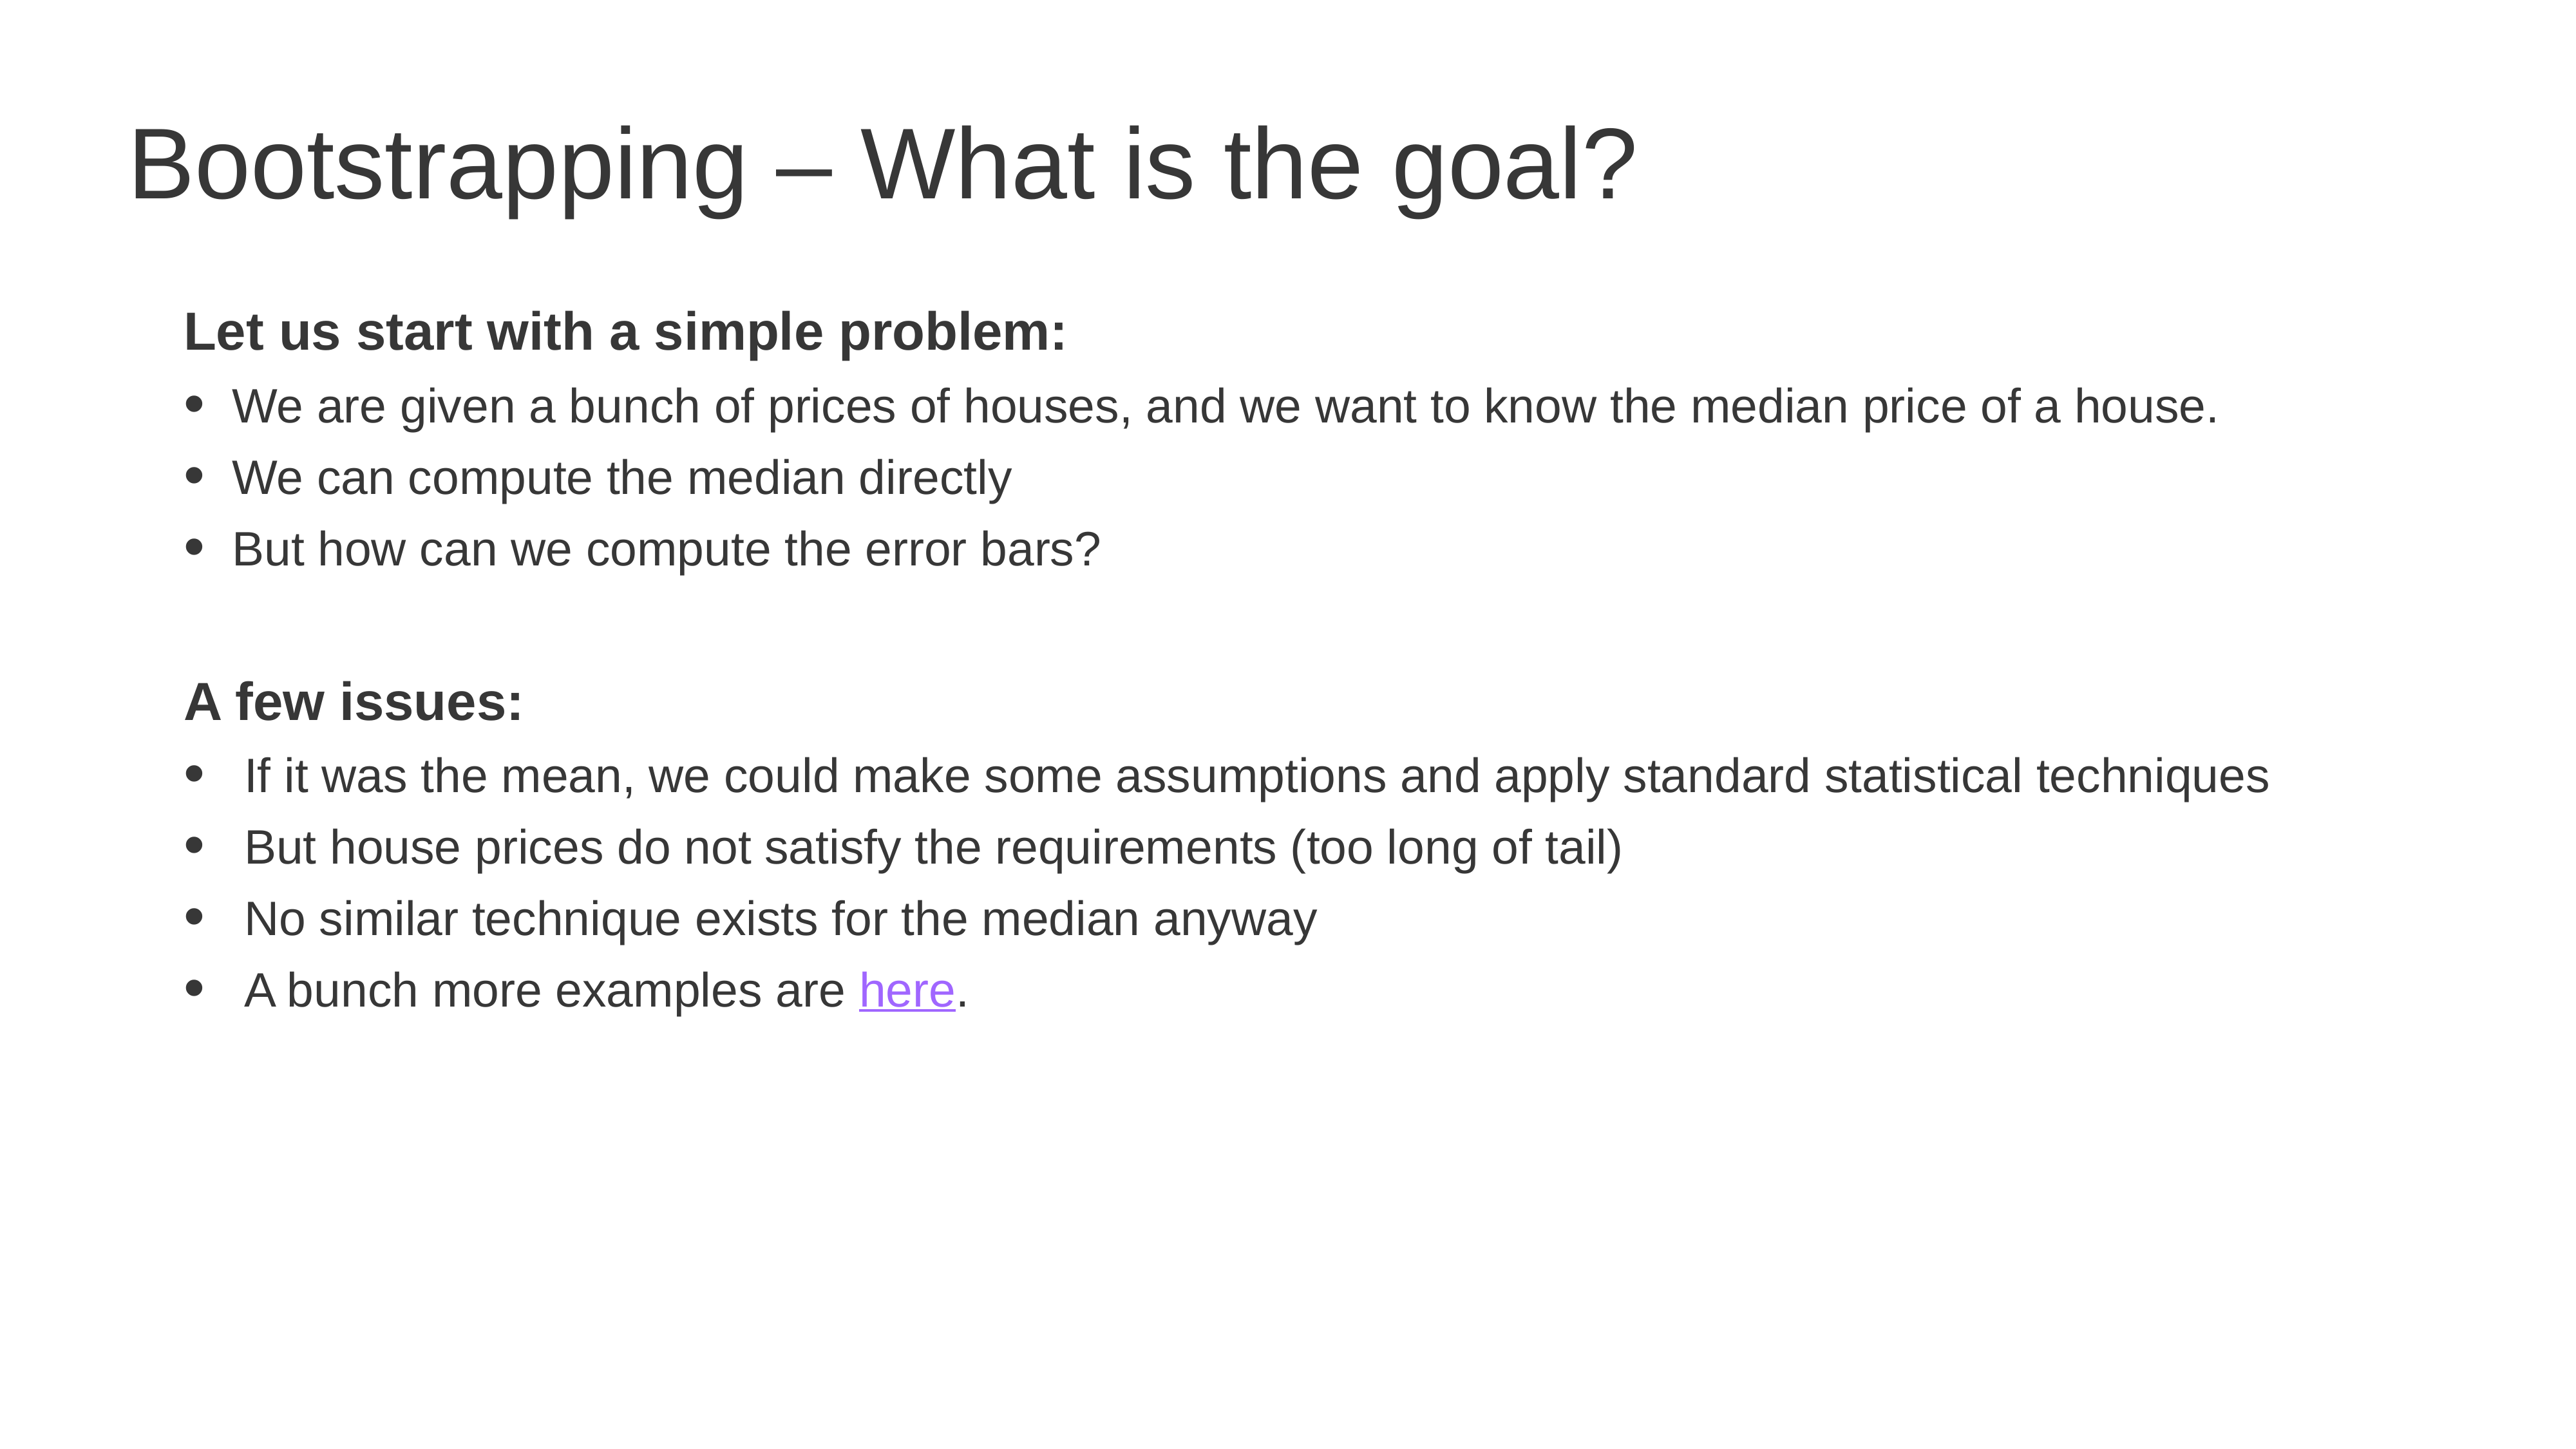

# Bootstrapping – What is the goal?
Let us start with a simple problem:
We are given a bunch of prices of houses, and we want to know the median price of a house.
We can compute the median directly
But how can we compute the error bars?

A few issues:
If it was the mean, we could make some assumptions and apply standard statistical techniques
But house prices do not satisfy the requirements (too long of tail)
No similar technique exists for the median anyway
A bunch more examples are here.